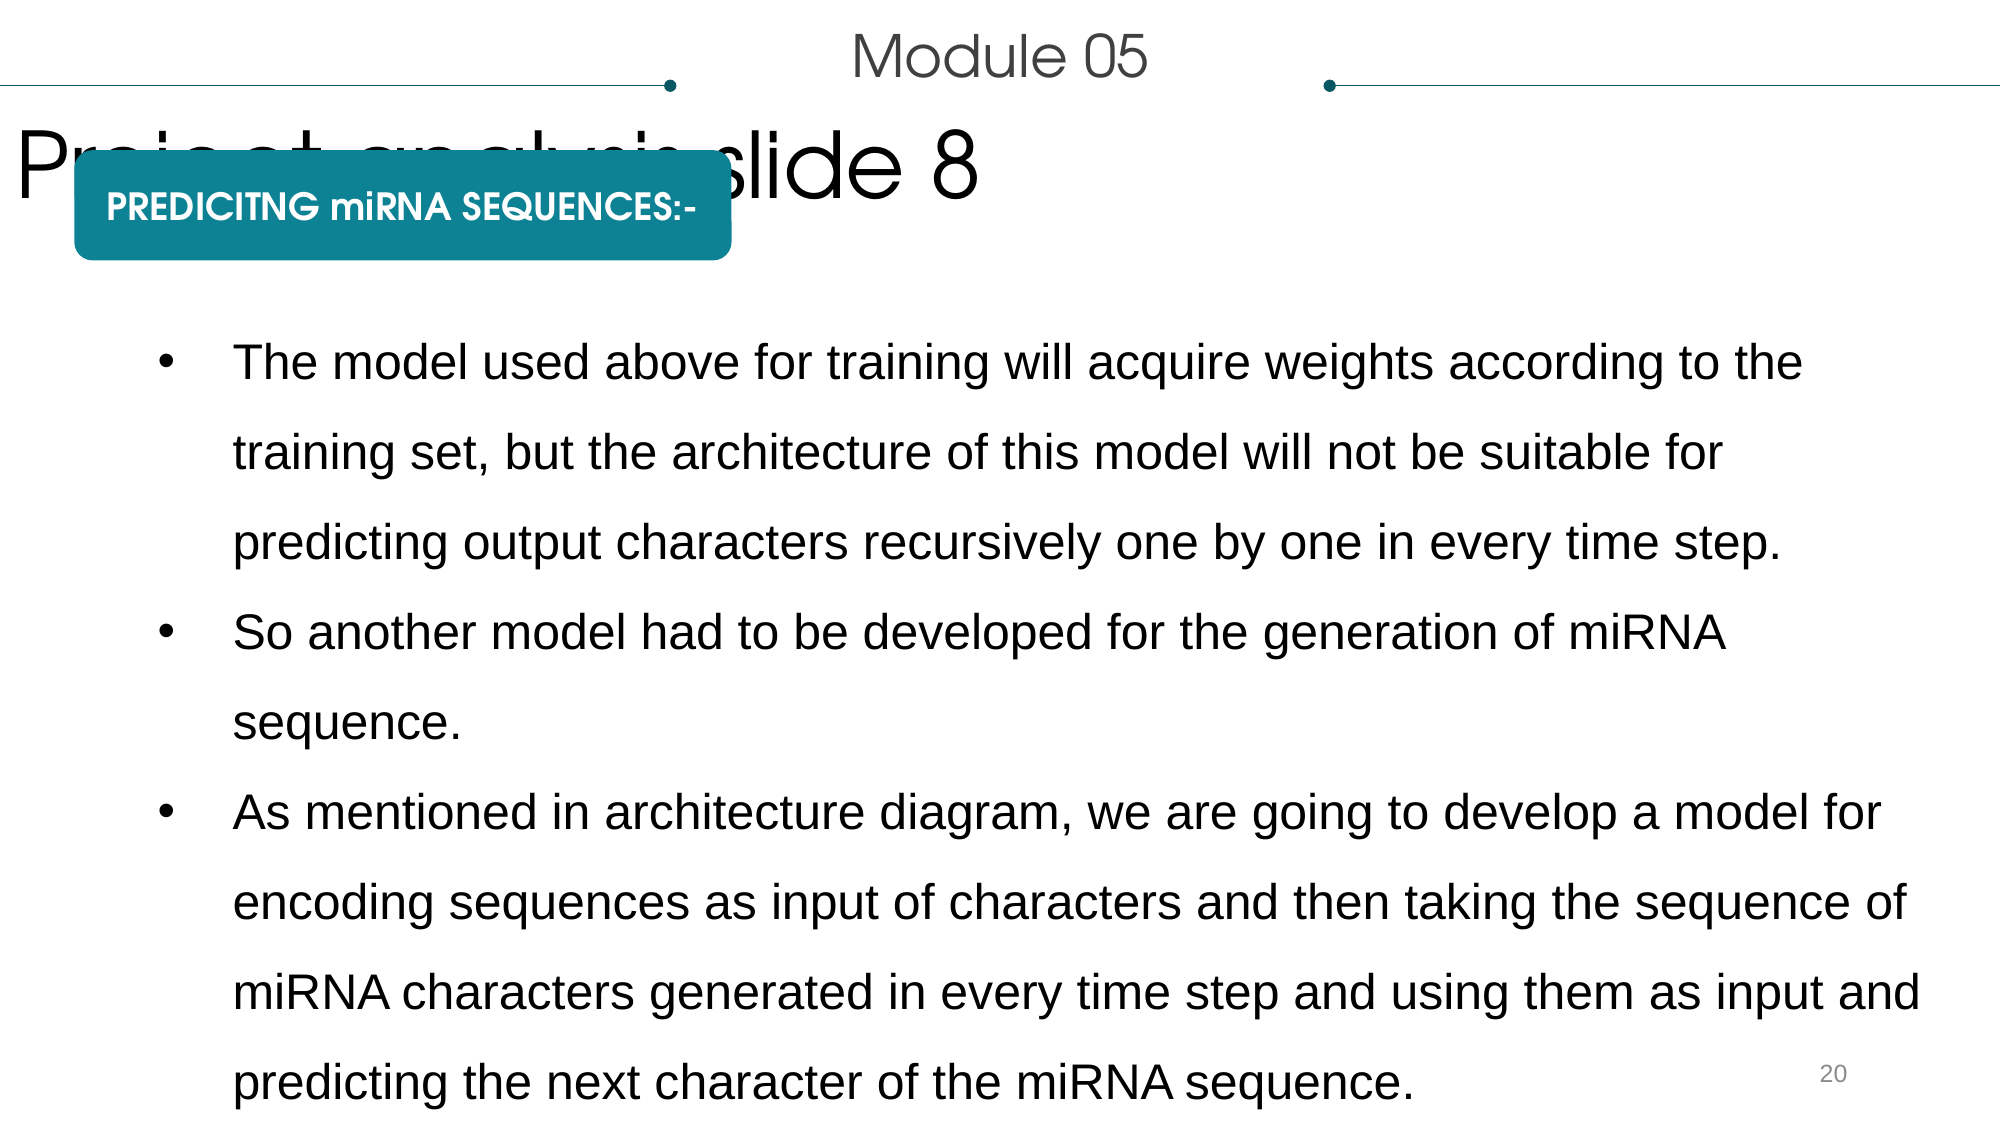

Module 05
Project analysis slide 8

The model used above for training will acquire weights according to the training set, but the architecture of this model will not be suitable for predicting output characters recursively one by one in every time step.
So another model had to be developed for the generation of miRNA sequence.
As mentioned in architecture diagram, we are going to develop a model for encoding sequences as input of characters and then taking the sequence of miRNA characters generated in every time step and using them as input and predicting the next character of the miRNA sequence.

PREDICITNG miRNA SEQUENCES:-
20